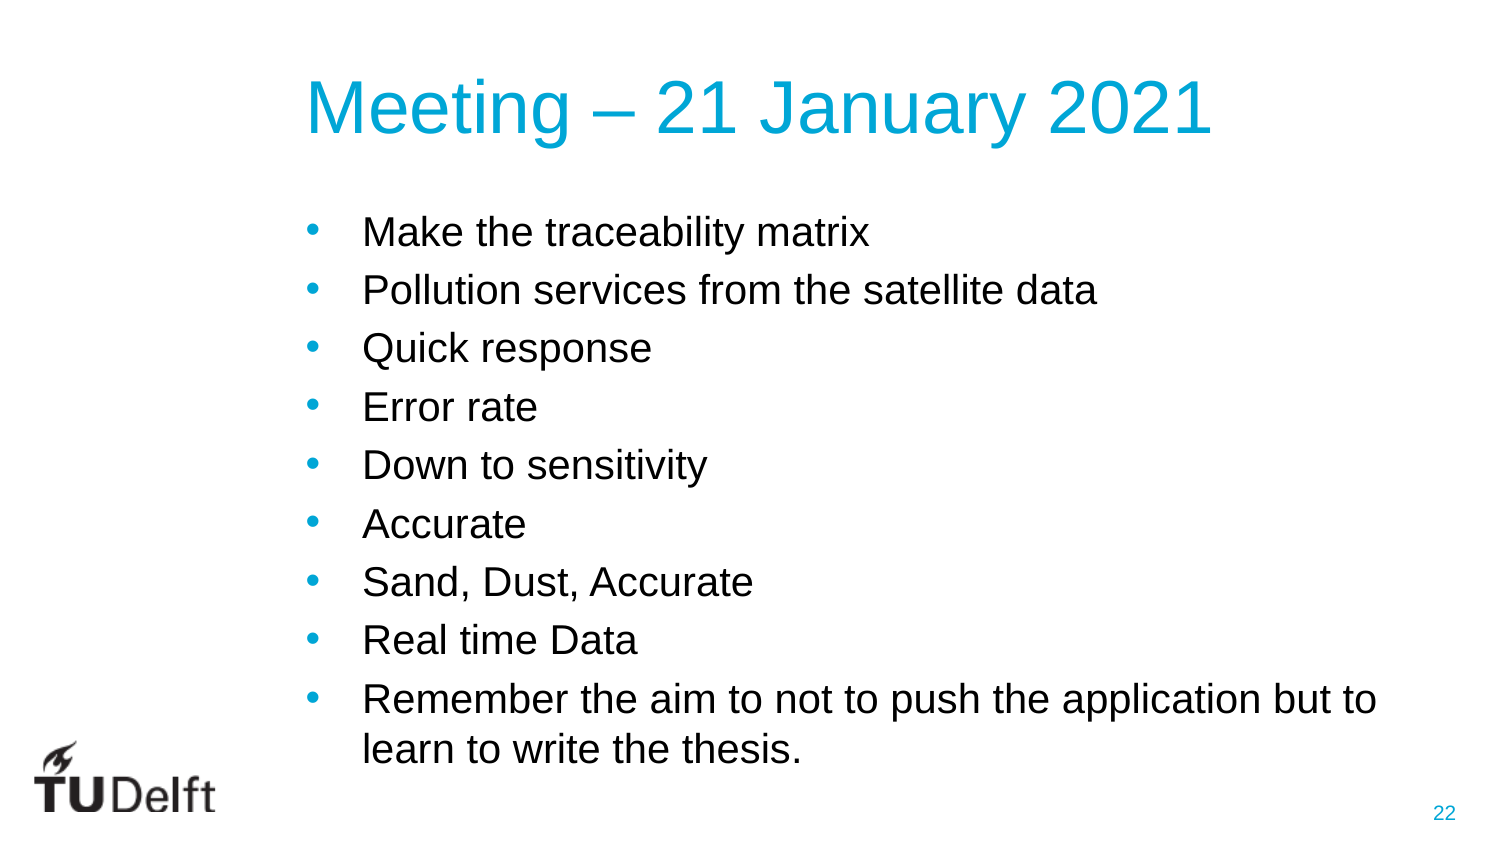

# Meeting – 21 January 2021
Make the traceability matrix
Pollution services from the satellite data
Quick response
Error rate
Down to sensitivity
Accurate
Sand, Dust, Accurate
Real time Data
Remember the aim to not to push the application but to learn to write the thesis.